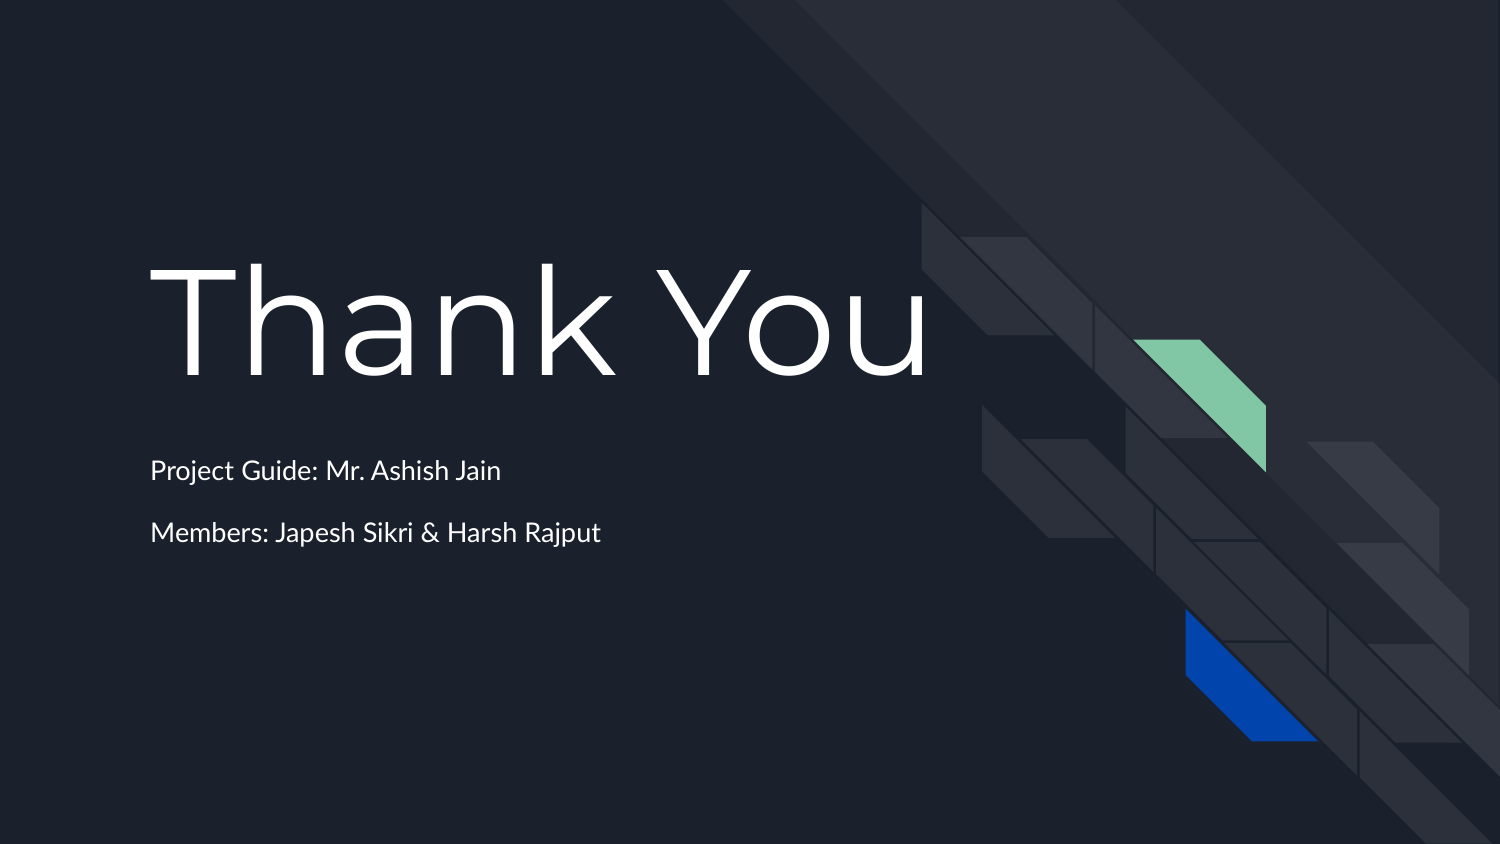

# Thank You
Project Guide: Mr. Ashish Jain
Members: Japesh Sikri & Harsh Rajput